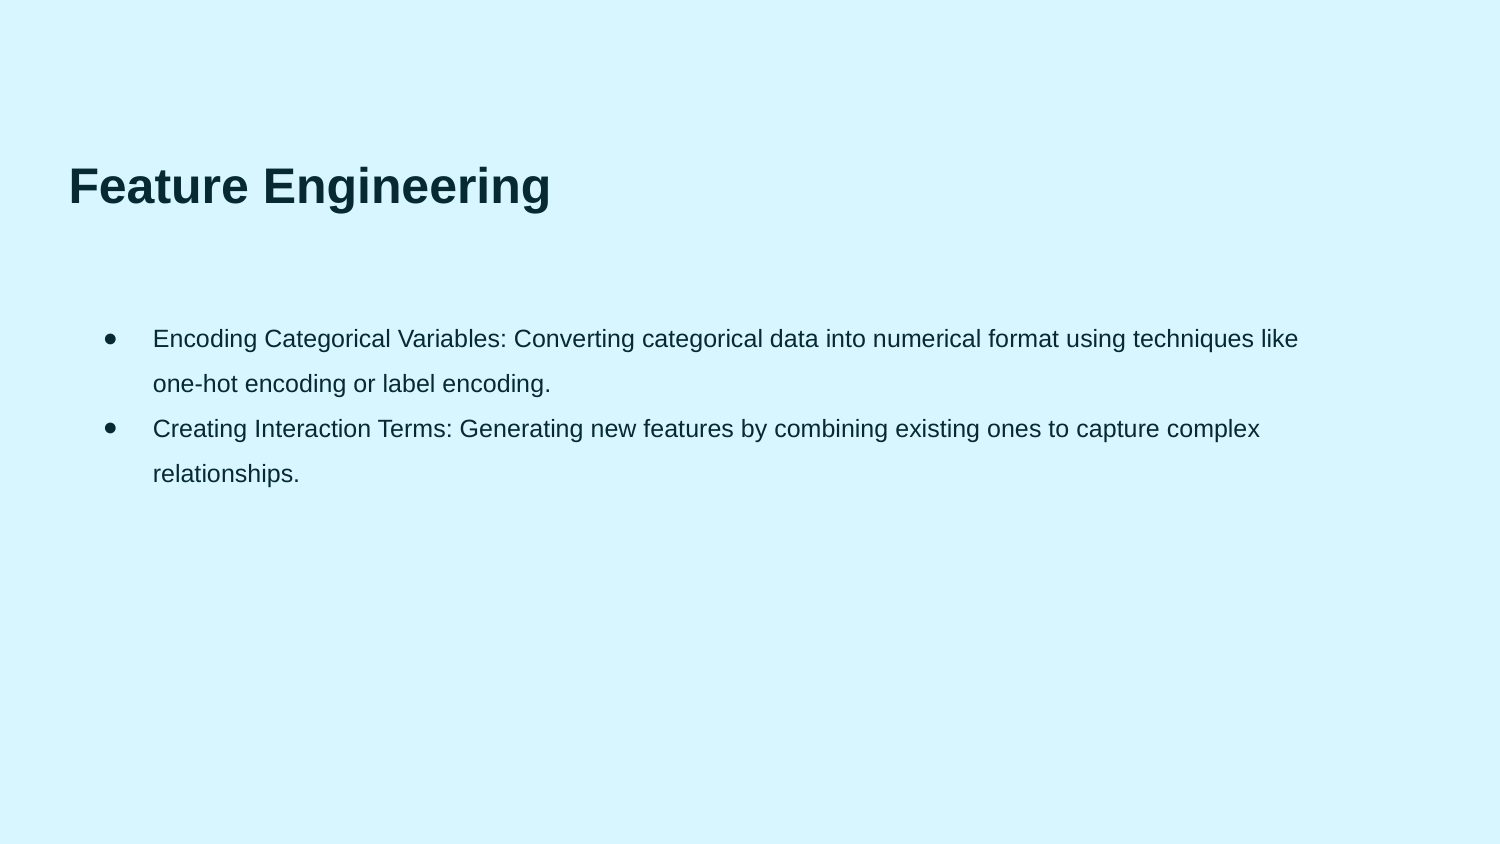

# Feature Engineering
Encoding Categorical Variables: Converting categorical data into numerical format using techniques like one-hot encoding or label encoding.
Creating Interaction Terms: Generating new features by combining existing ones to capture complex relationships.